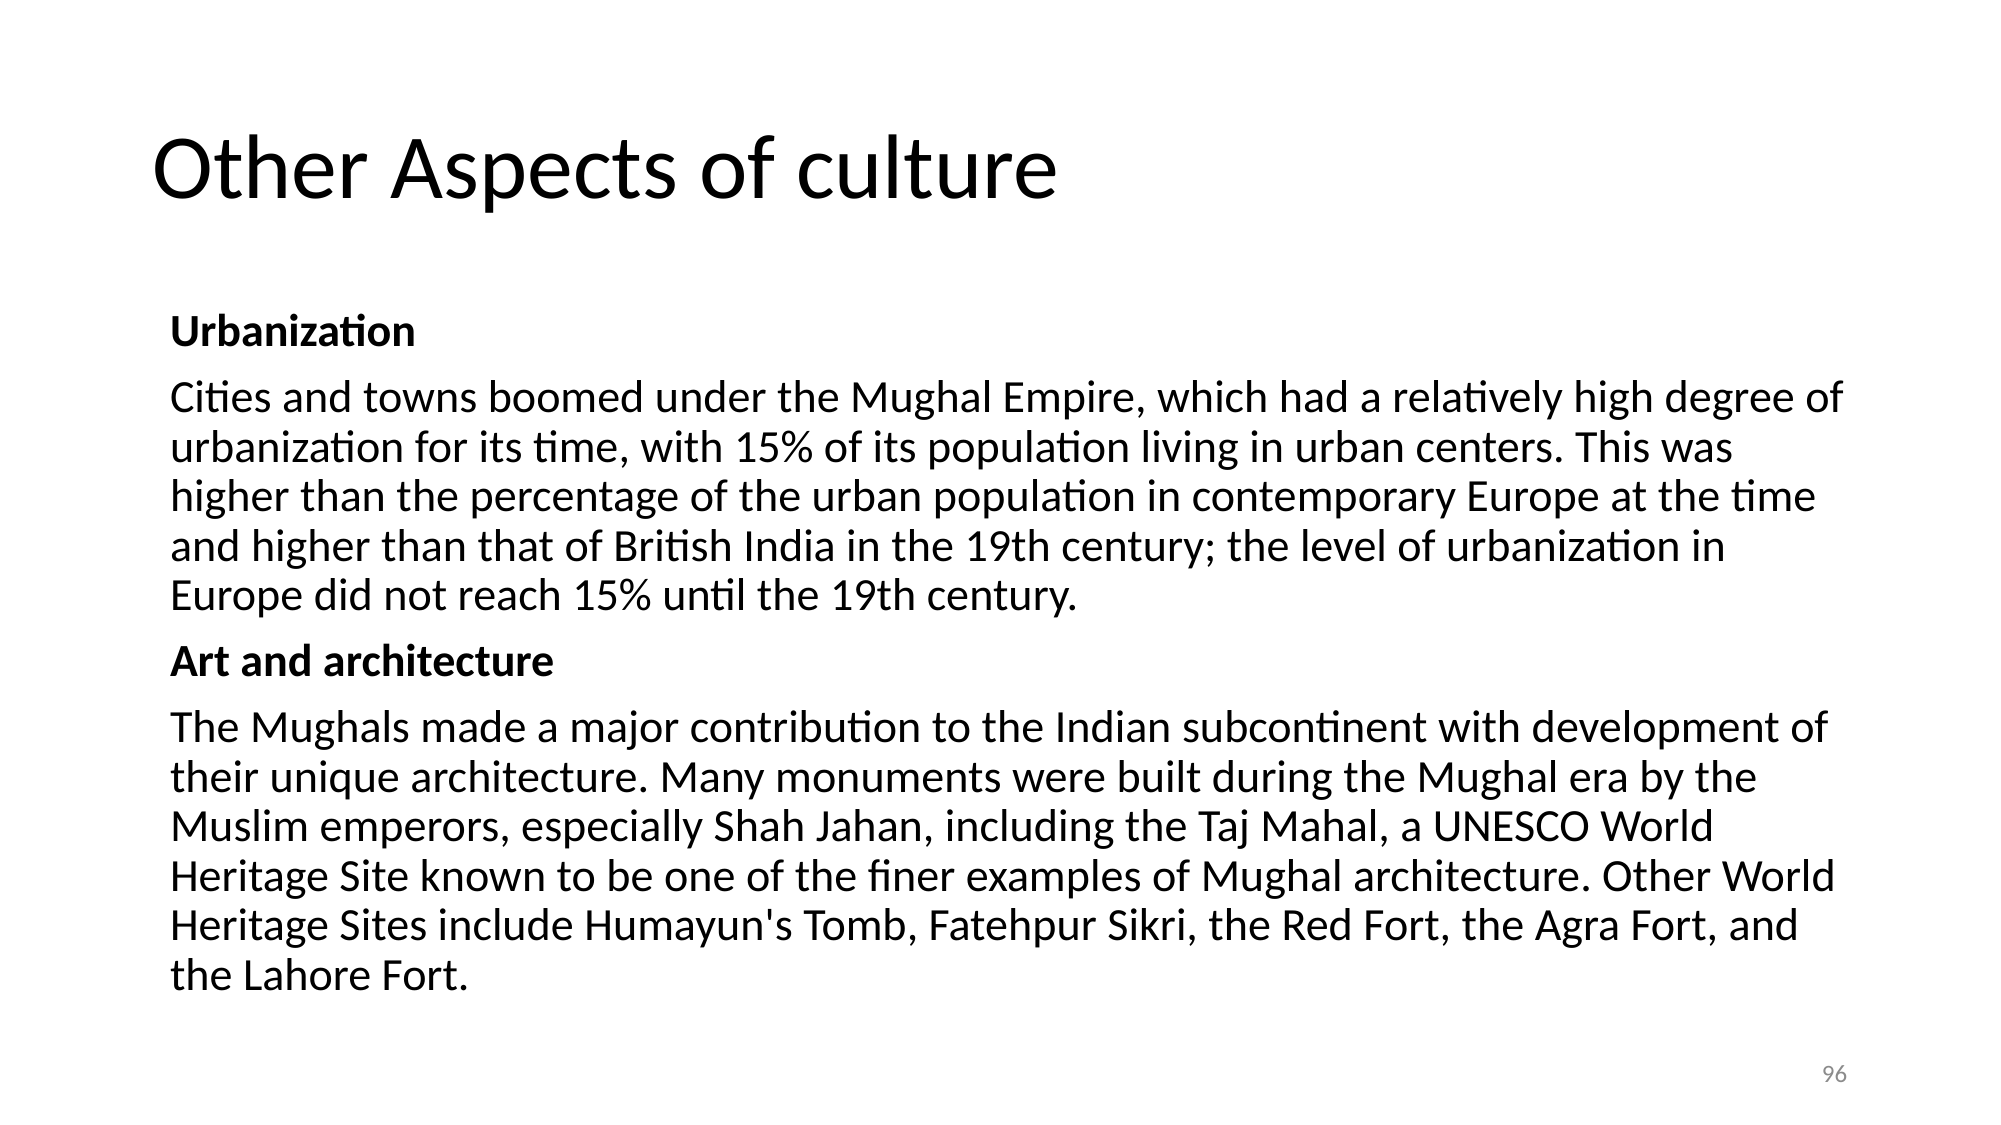

# Other Aspects of culture
Urbanization
Cities and towns boomed under the Mughal Empire, which had a relatively high degree of urbanization for its time, with 15% of its population living in urban centers. This was higher than the percentage of the urban population in contemporary Europe at the time and higher than that of British India in the 19th century; the level of urbanization in Europe did not reach 15% until the 19th century.
Art and architecture
The Mughals made a major contribution to the Indian subcontinent with development of their unique architecture. Many monuments were built during the Mughal era by the Muslim emperors, especially Shah Jahan, including the Taj Mahal, a UNESCO World Heritage Site known to be one of the finer examples of Mughal architecture. Other World Heritage Sites include Humayun's Tomb, Fatehpur Sikri, the Red Fort, the Agra Fort, and the Lahore Fort.
96